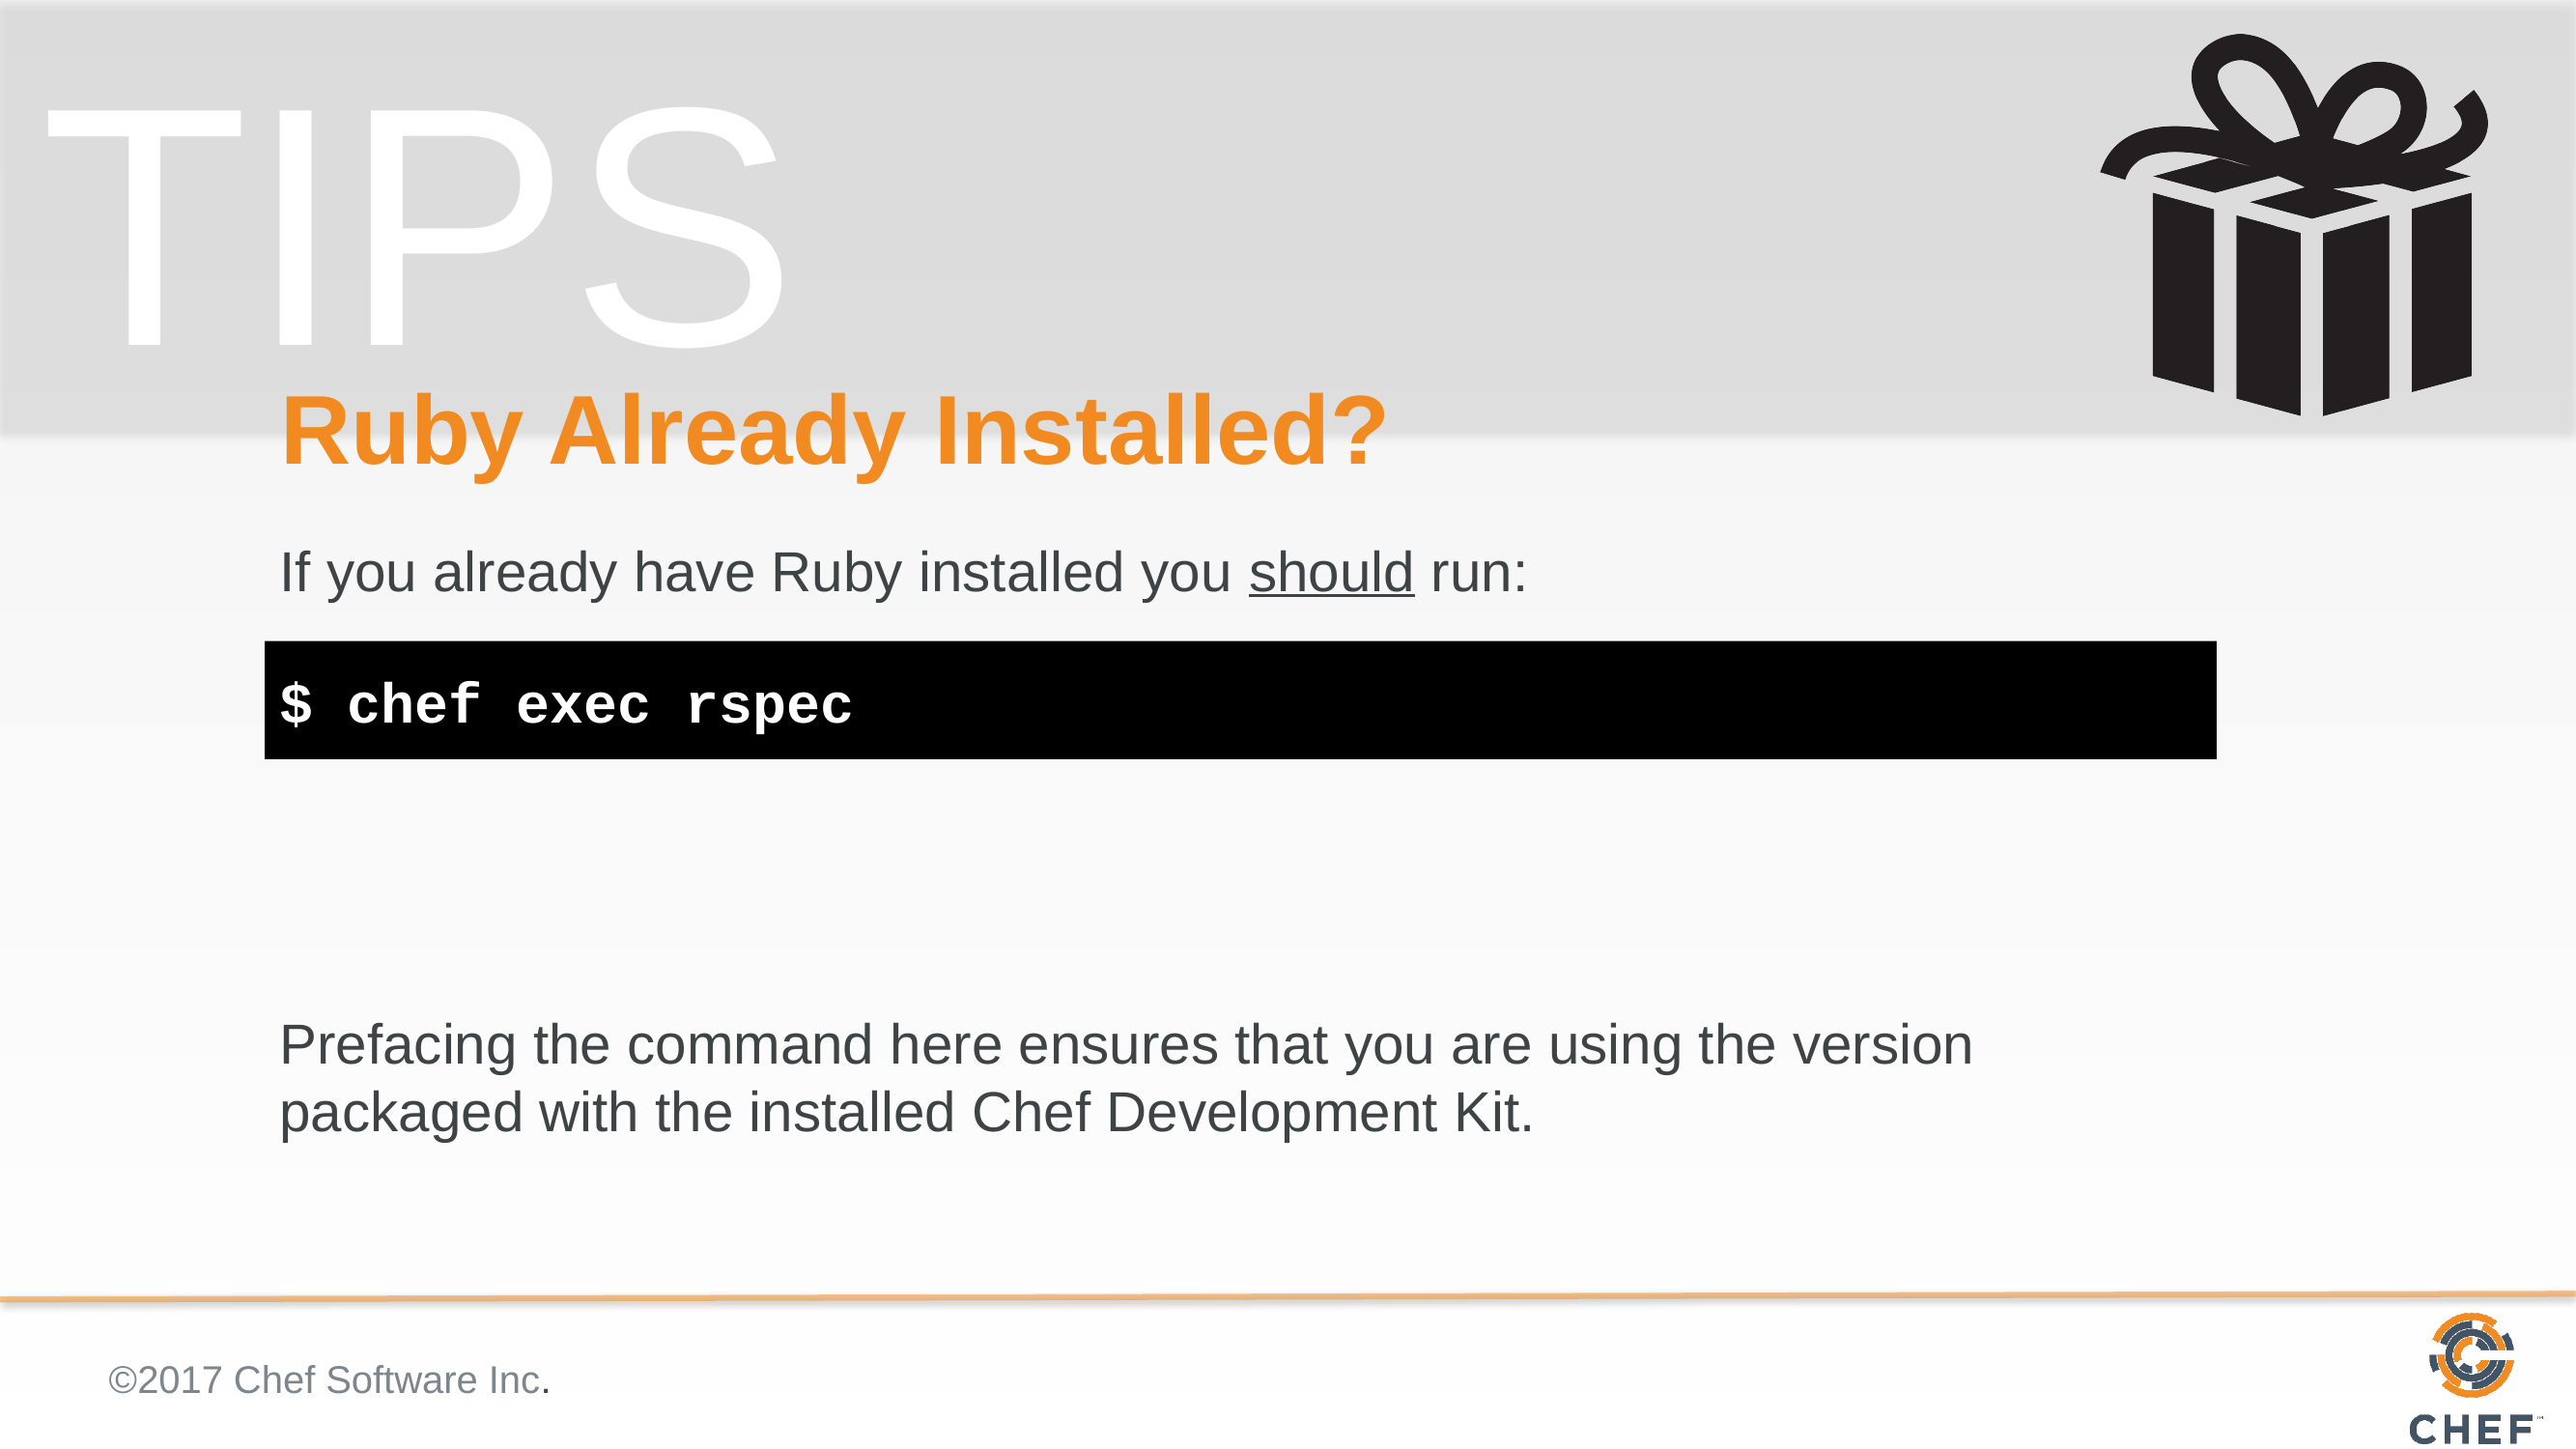

# Ruby Already Installed?
If you already have Ruby installed you should run:

Prefacing the command here ensures that you are using the version packaged with the installed Chef Development Kit.
$ chef exec rspec